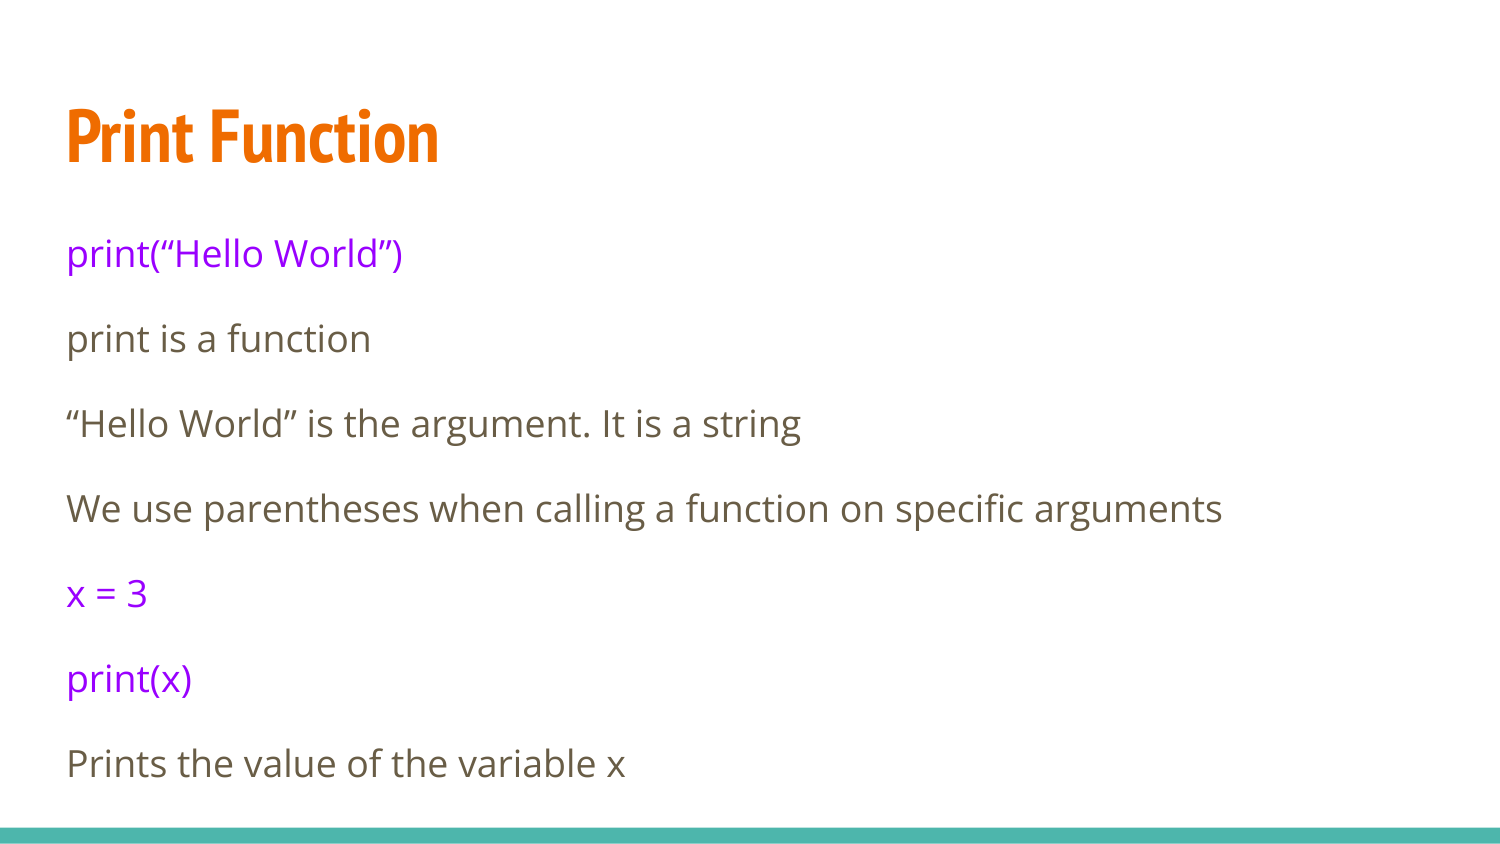

# Print Function
print(“Hello World”)
print is a function
“Hello World” is the argument. It is a string
We use parentheses when calling a function on specific arguments
x = 3
print(x)
Prints the value of the variable x